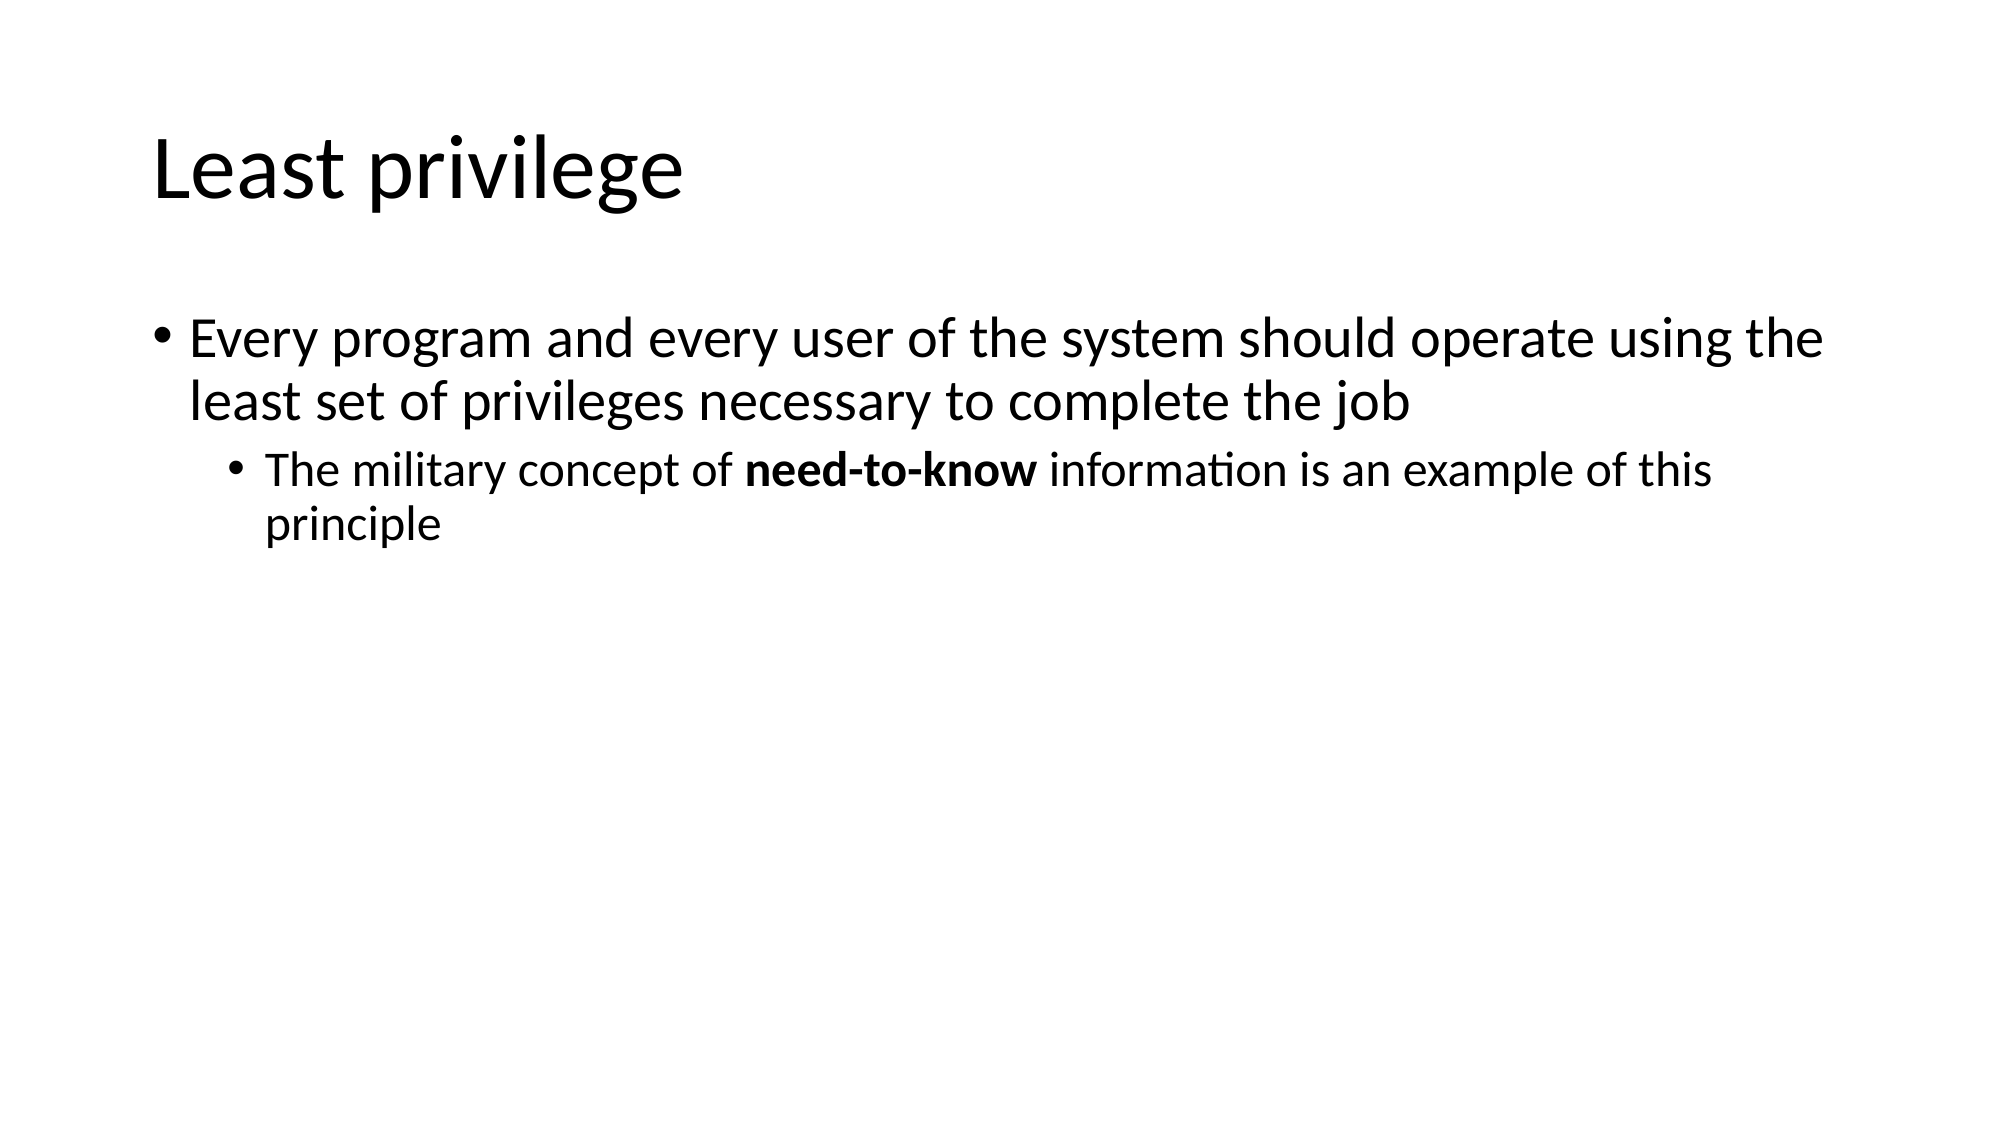

# Least privilege
Every program and every user of the system should operate using the least set of privileges necessary to complete the job
The military concept of need-to-know information is an example of this principle